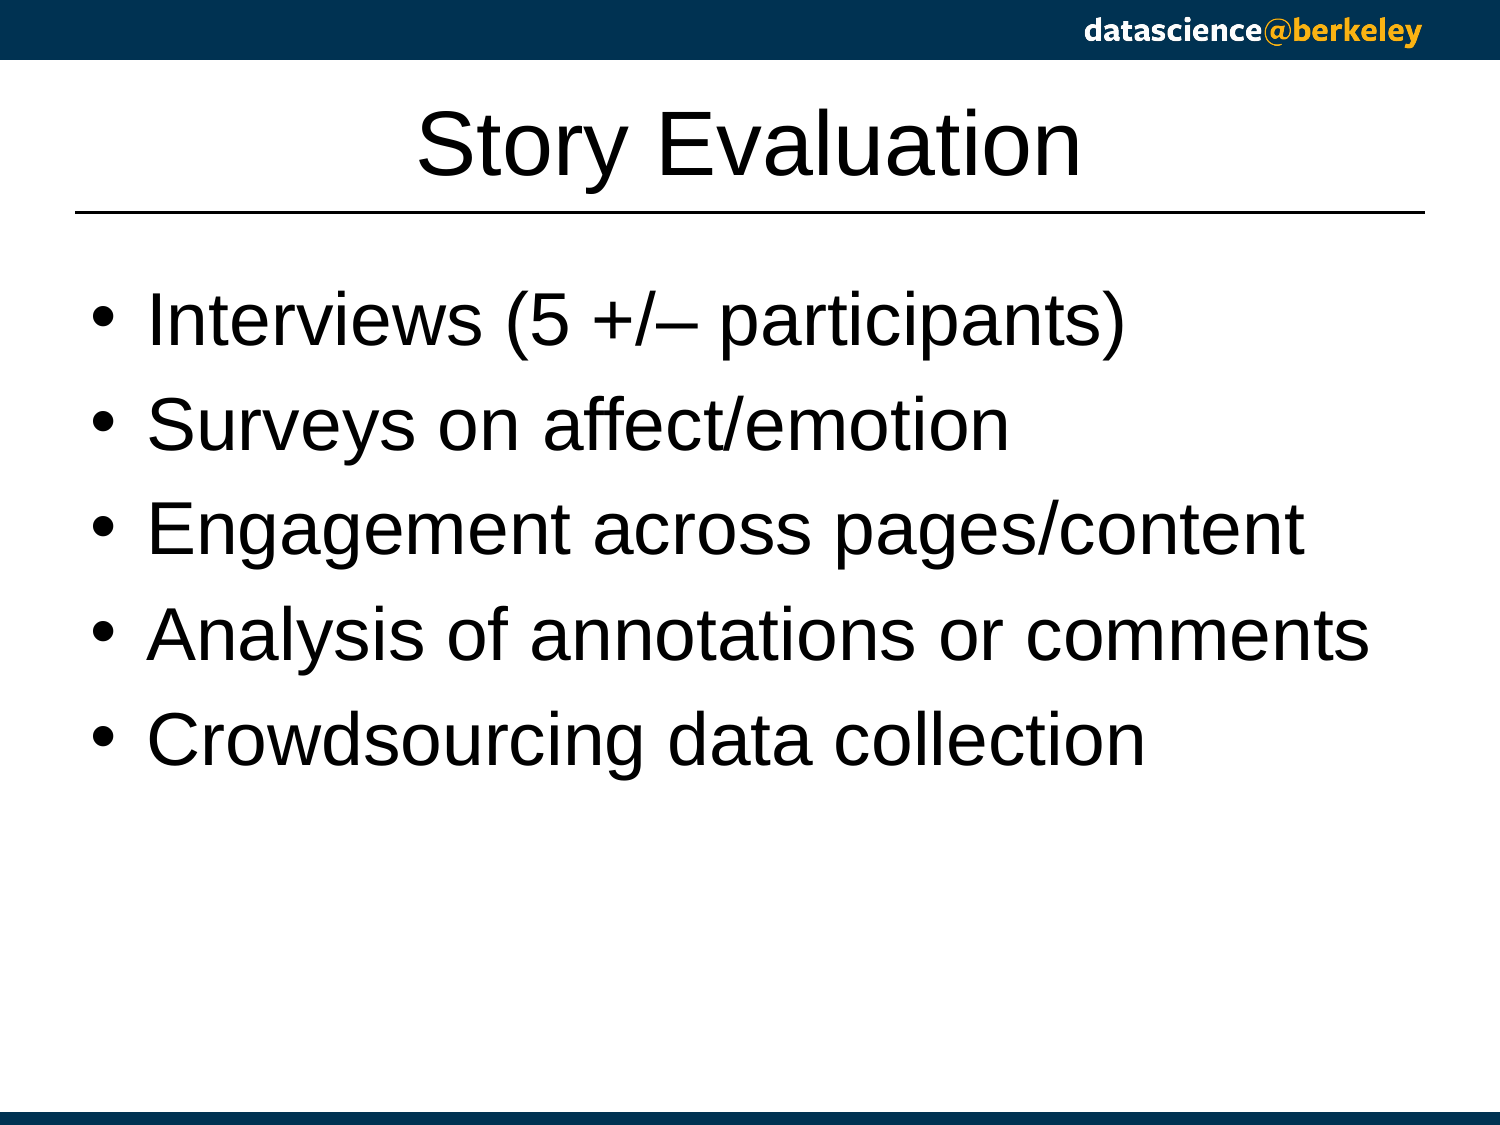

# Story Evaluation
Interviews (5 +/– participants)
Surveys on affect/emotion
Engagement across pages/content
Analysis of annotations or comments
Crowdsourcing data collection